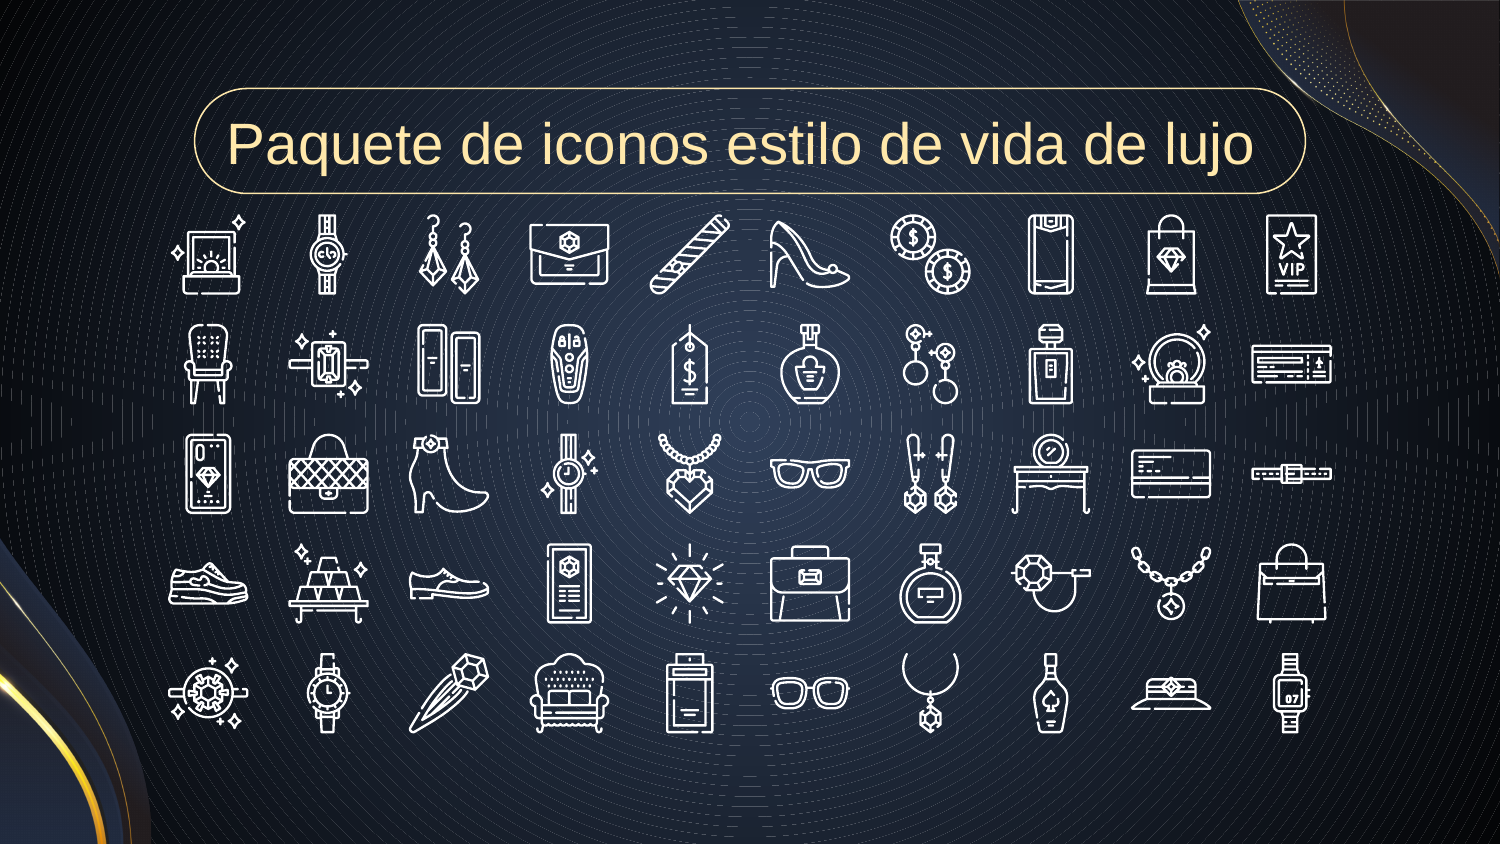

# Paquete de iconos estilo de vida de lujo